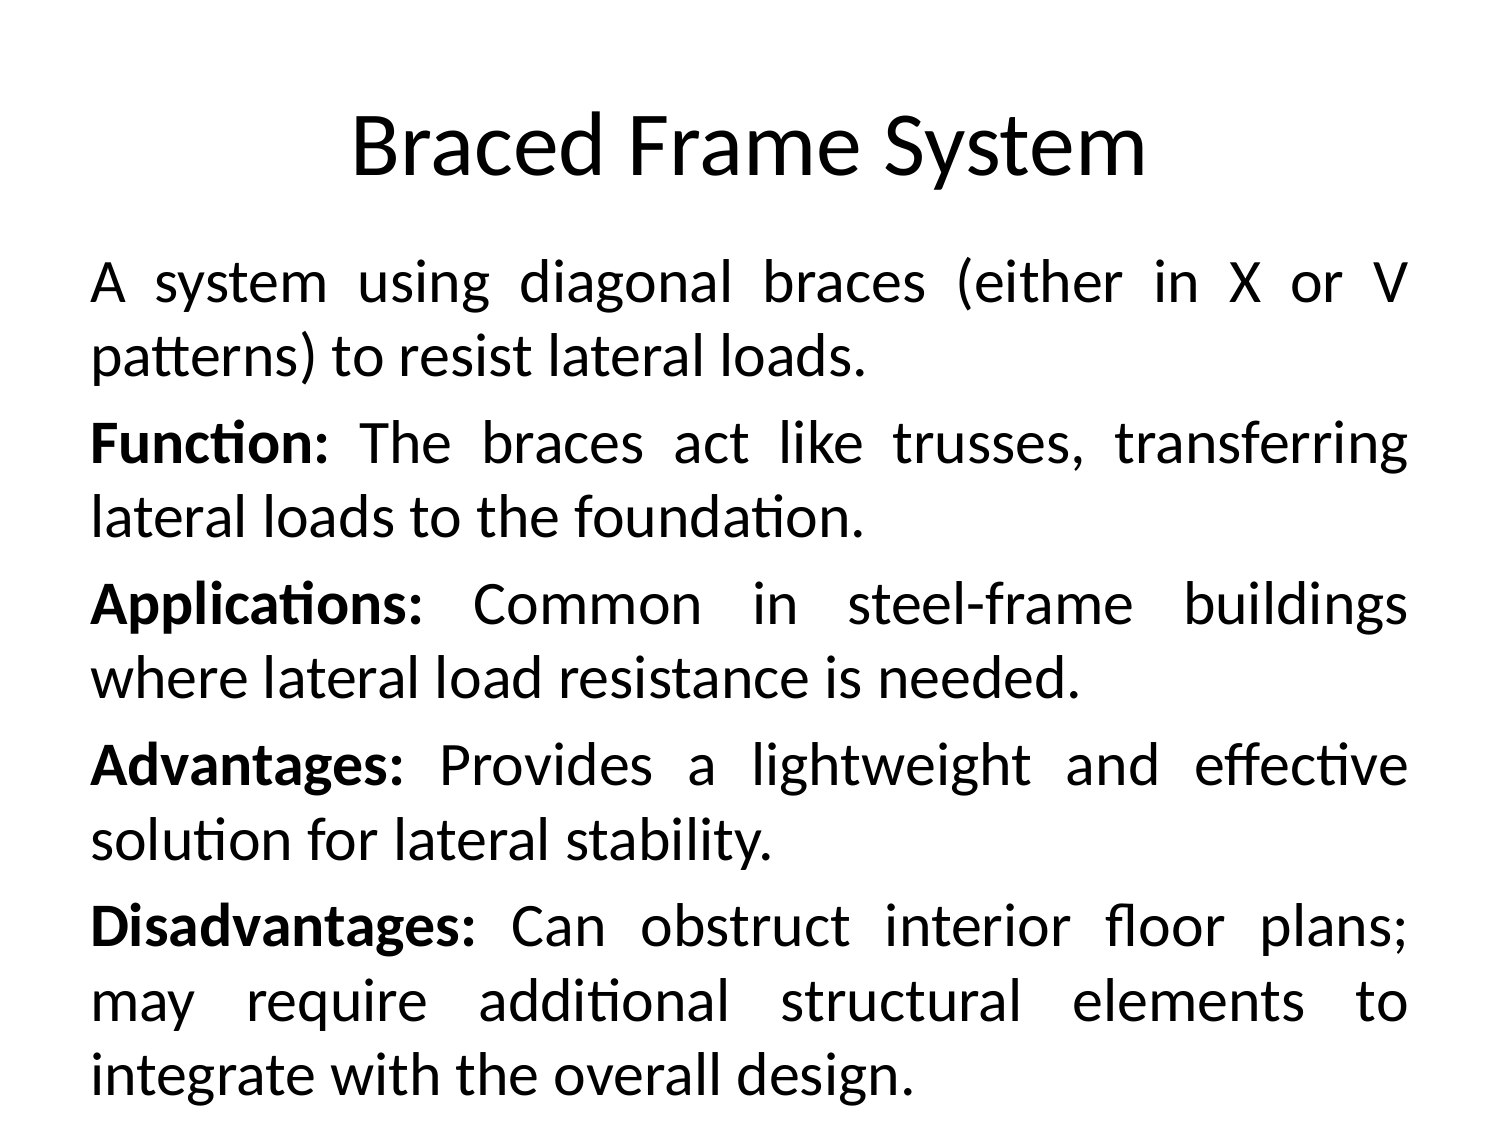

# Braced Frame System
A system using diagonal braces (either in X or V patterns) to resist lateral loads.
Function: The braces act like trusses, transferring lateral loads to the foundation.
Applications: Common in steel-frame buildings where lateral load resistance is needed.
Advantages: Provides a lightweight and effective solution for lateral stability.
Disadvantages: Can obstruct interior floor plans; may require additional structural elements to integrate with the overall design.